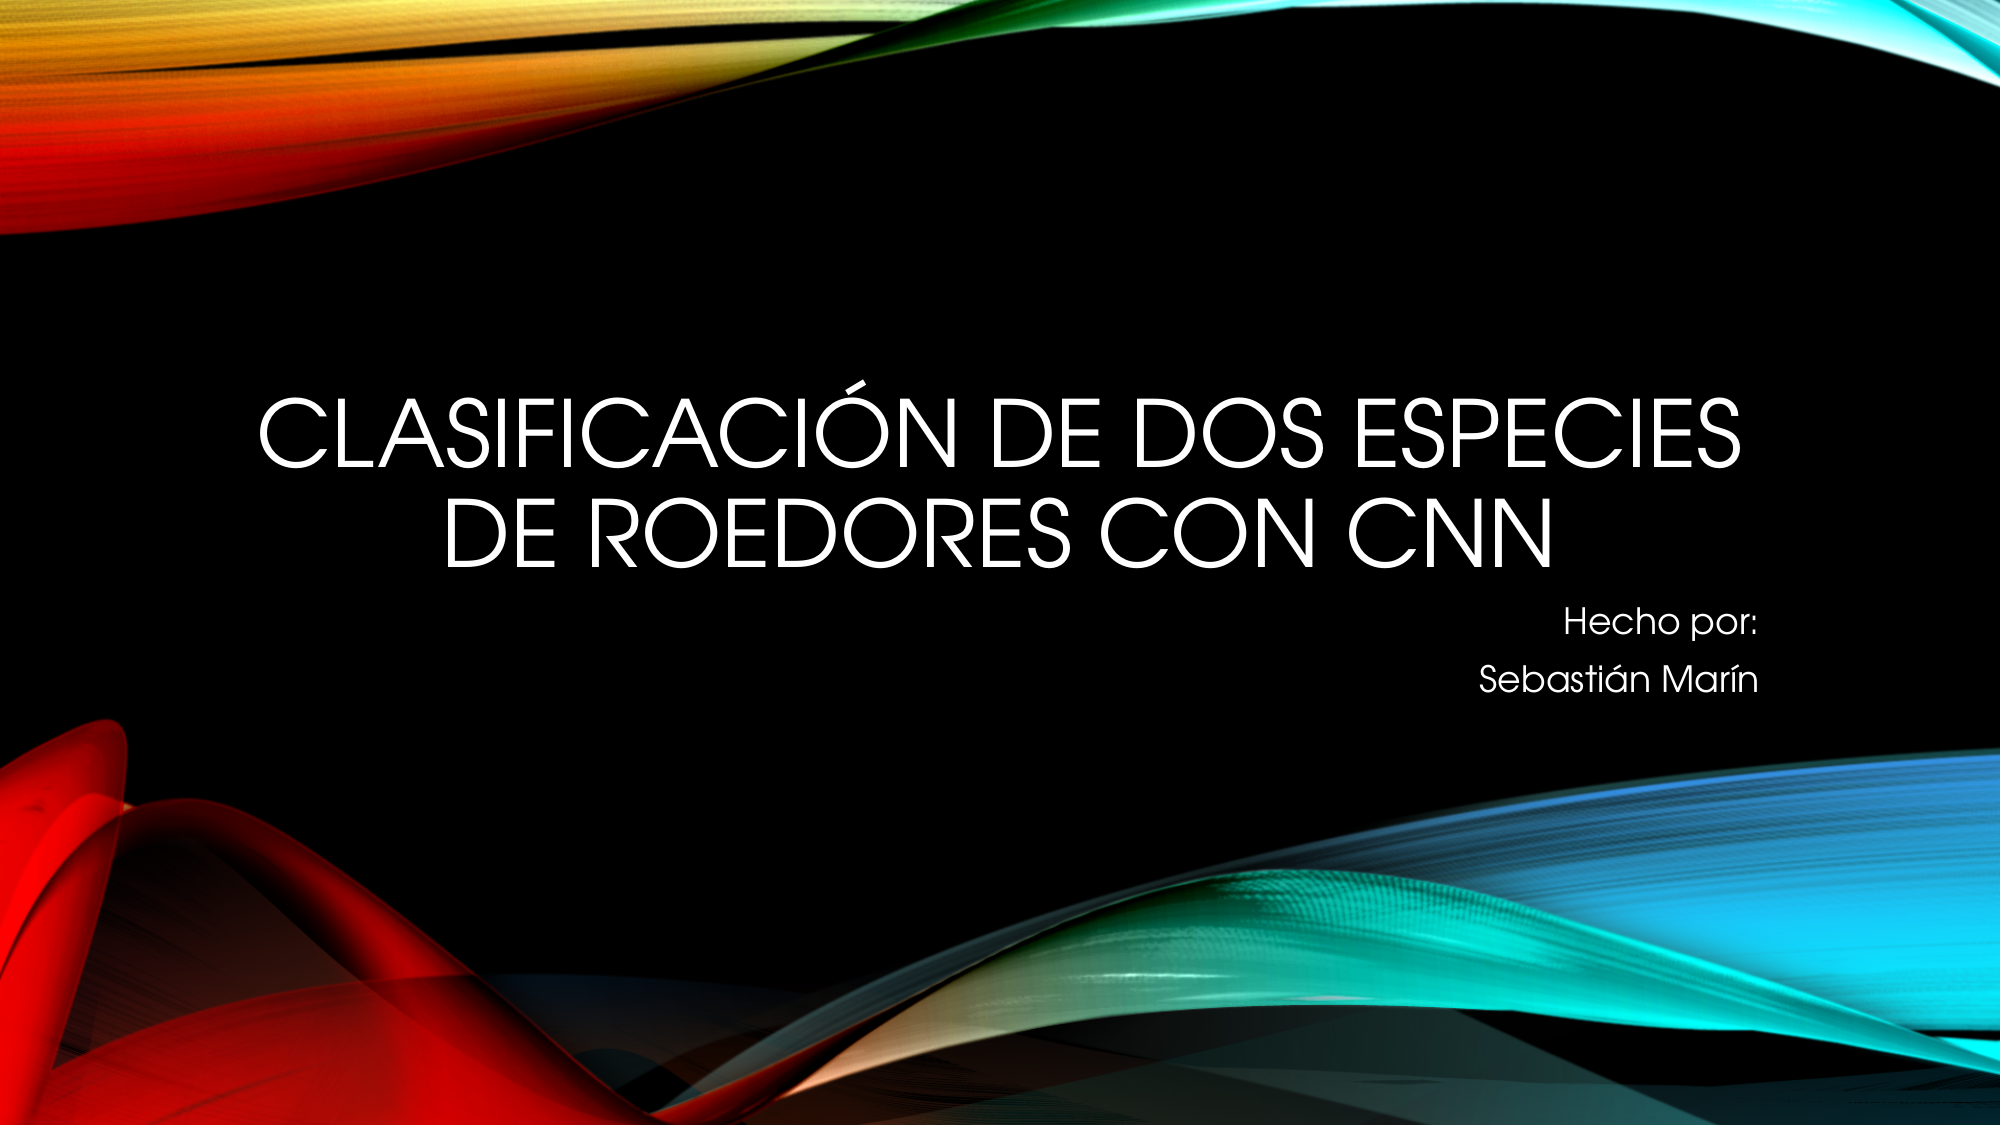

# Clasificación de dos especies de roedores con cnn
Hecho por:
Sebastián Marín